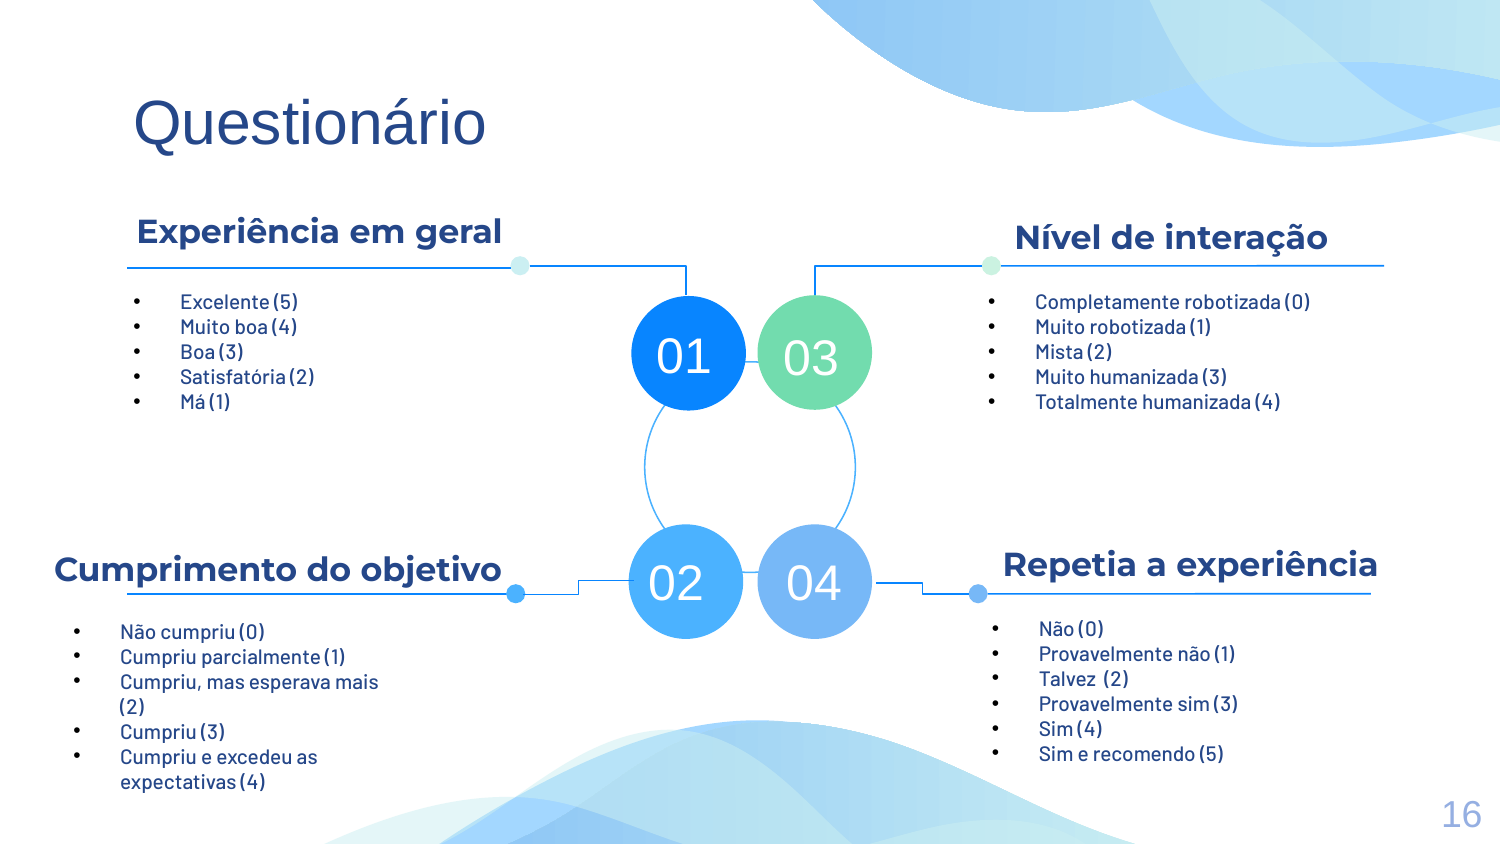

# Questionário
Experiência em geral
Nível de interação

Excelente (5)
Muito boa (4)
Boa (3)
Satisfatória (2)
Má (1)
Completamente robotizada (0)
Muito robotizada (1)
Mista (2)
Muito humanizada (3)
Totalmente humanizada (4)

01
03
Repetia a experiência
02
04
Cumprimento do objetivo

Não (0)
Provavelmente não (1)
Talvez  (2)
Provavelmente sim (3)
Sim (4)
Sim e recomendo (5)
Não cumpriu (0)
Cumpriu parcialmente (1)
Cumpriu, mas esperava mais (2)
Cumpriu (3)
Cumpriu e excedeu as expectativas (4)
16